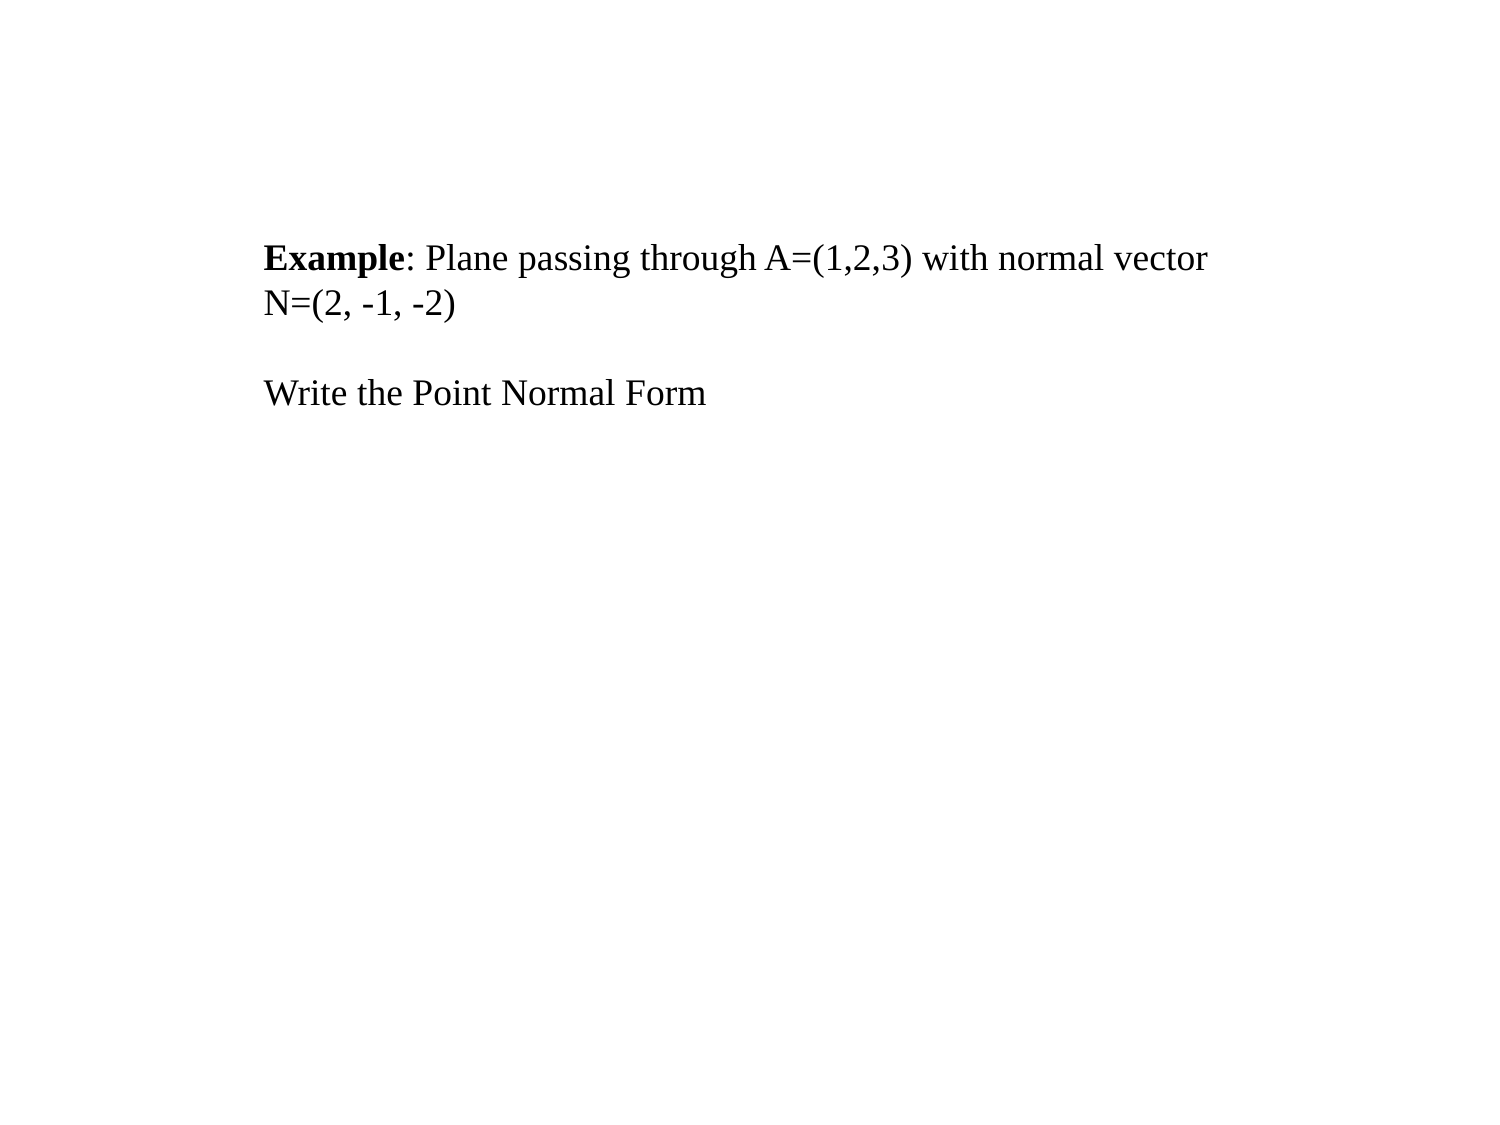

Example: Plane passing through A=(1,2,3) with normal vector
N=(2, -1, -2)

Write the Point Normal Form